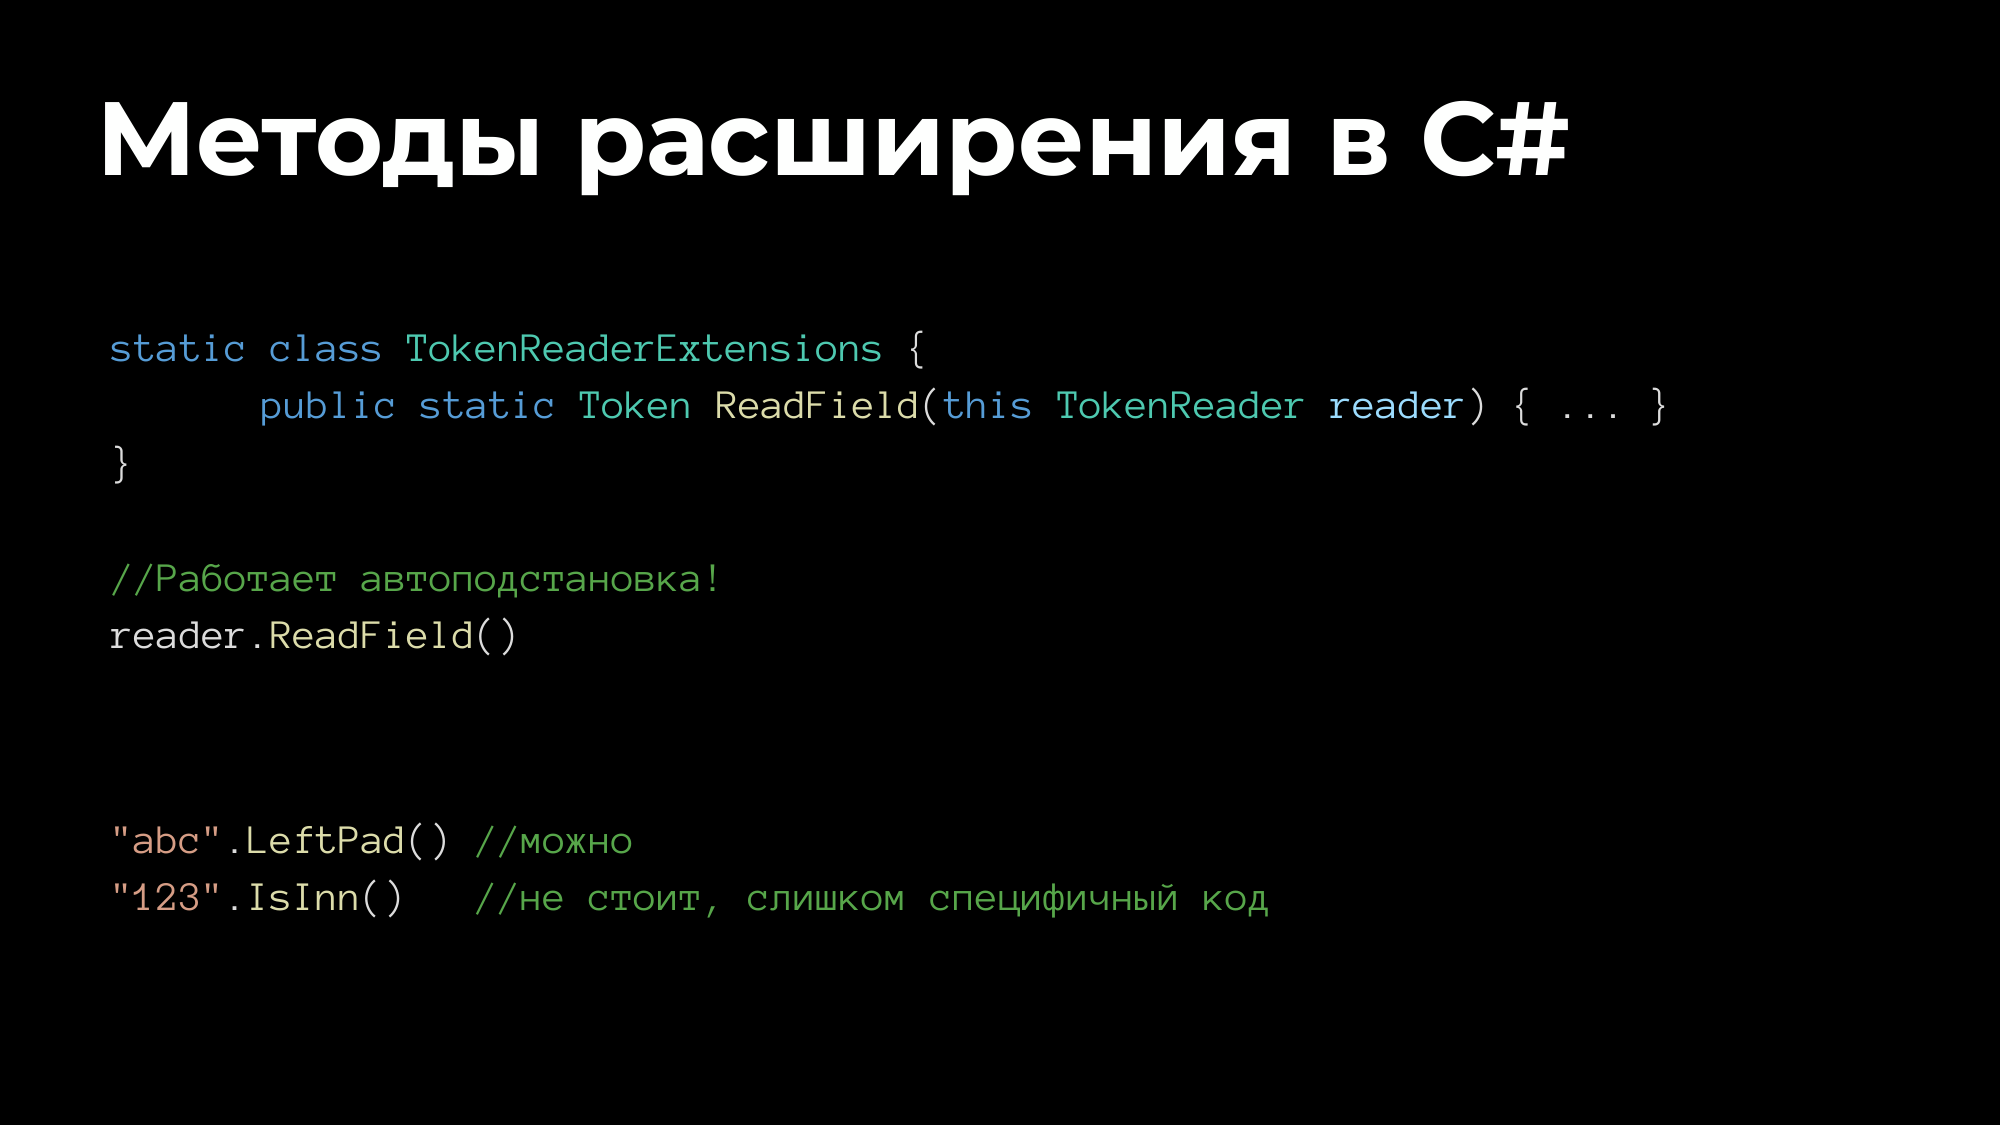

# Методы расширения в C#
static class TokenReaderExtensions {
 	public static Token ReadField(this TokenReader reader) { ... }
}

//Работает автоподстановка!
reader.ReadField()
"abc".LeftPad() //можно
"123".IsInn()   //не стоит, слишком специфичный код